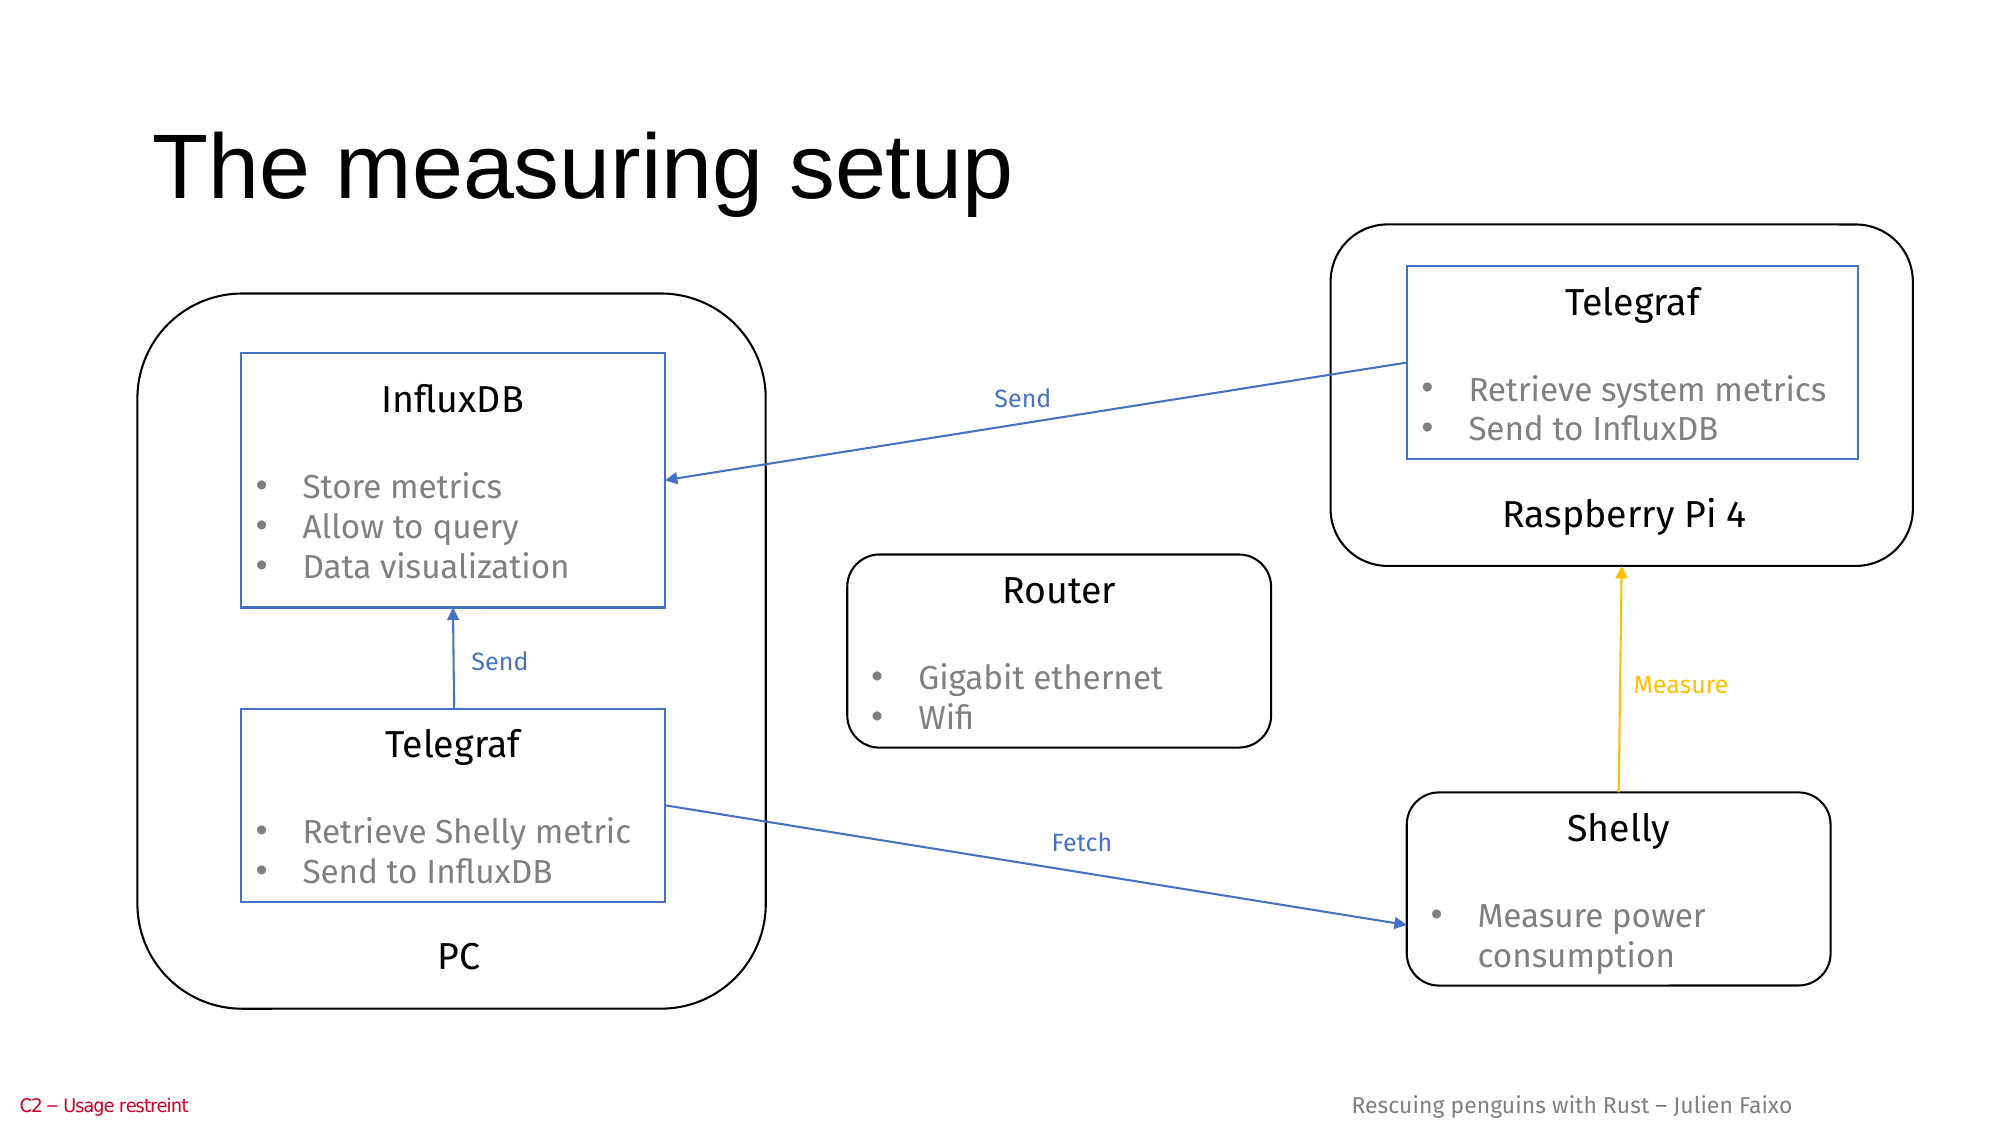

# The measuring setup

Telegraf

Retrieve system metrics
Send to InfluxDB

InfluxDB

Store metrics
Allow to query
Data visualization
Send
Raspberry Pi 4
Router

Gigabit ethernet
Wifi
Send
Measure
Telegraf

Retrieve Shelly metric
Send to InfluxDB
Shelly

Measure power consumption
Fetch
PC
Rescuing penguins with Rust – Julien Faixo